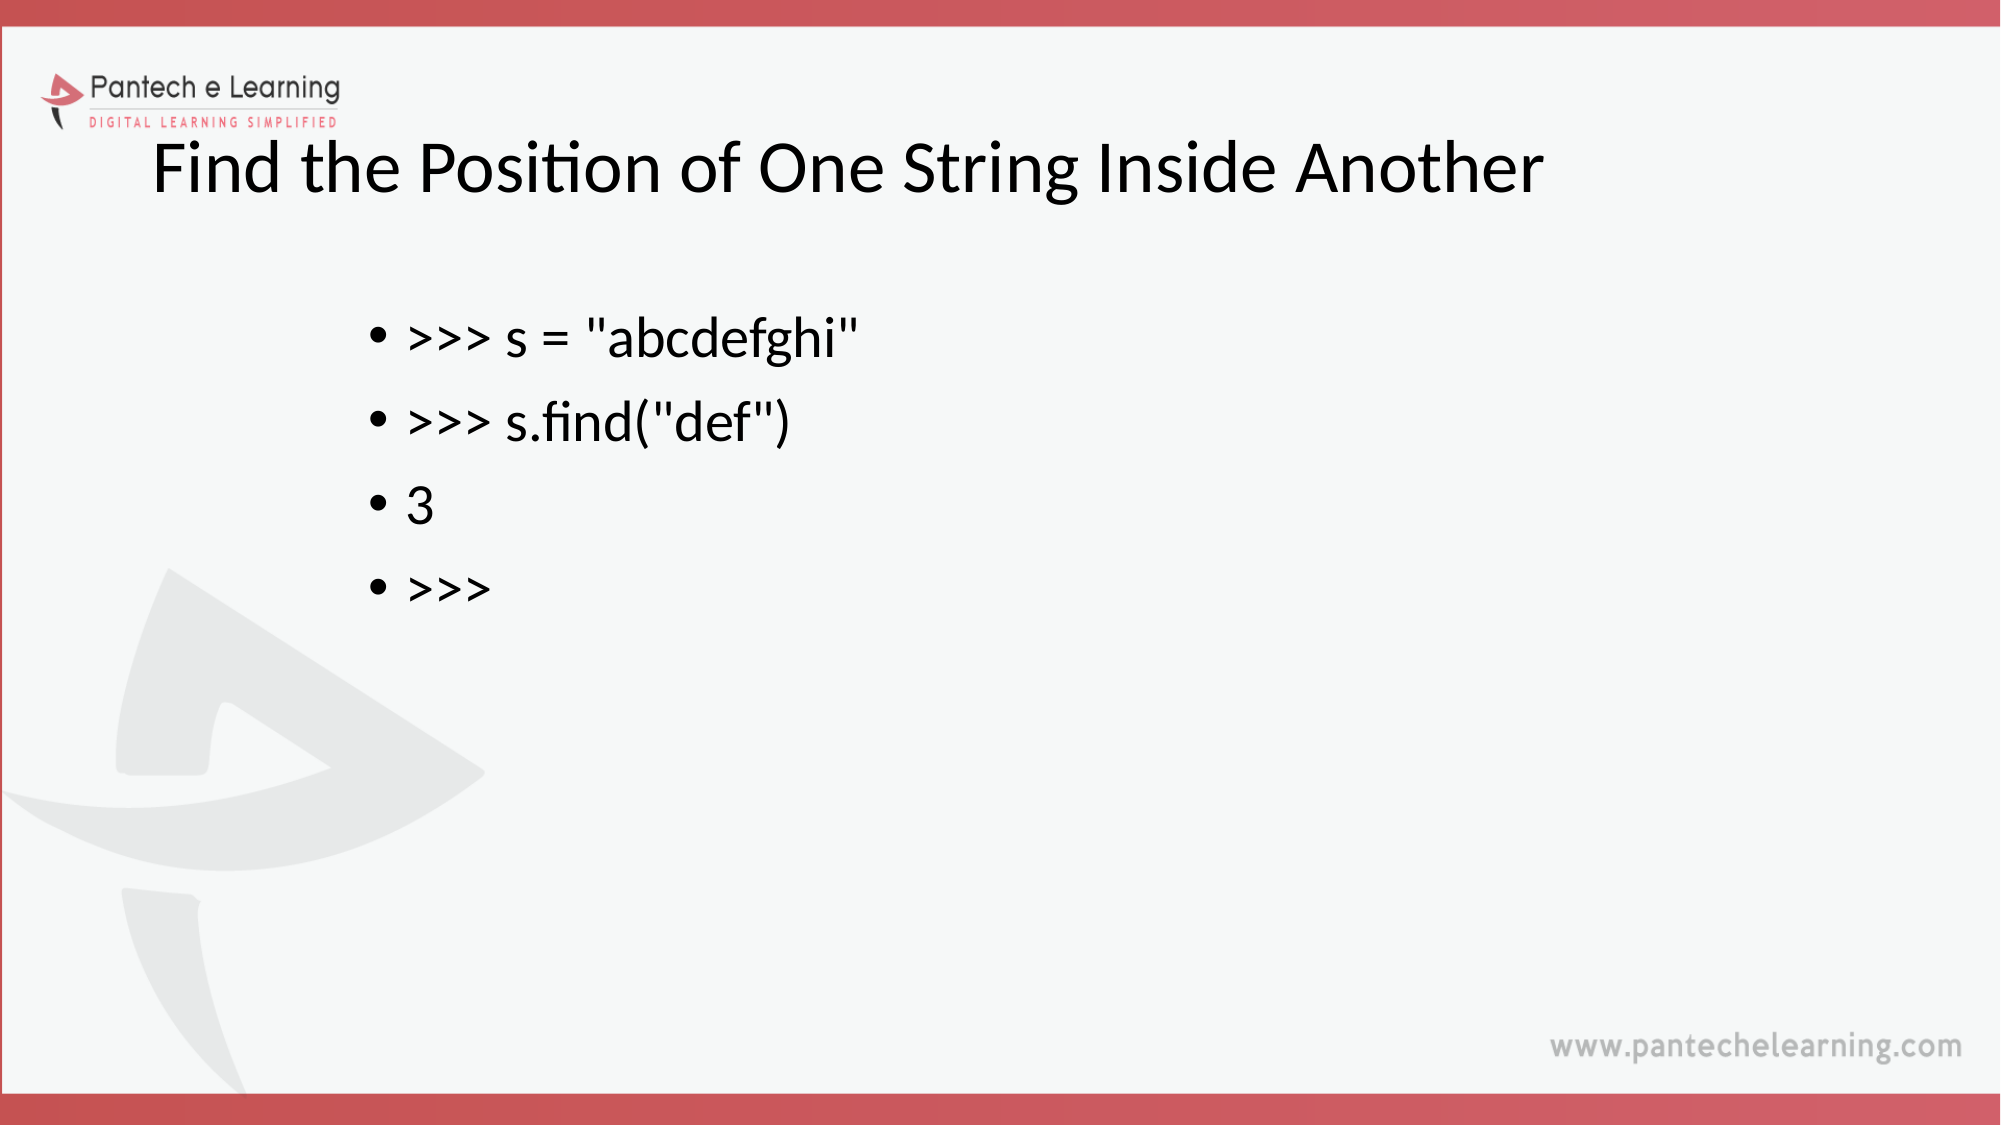

# Find the Position of One String Inside Another
>>> s = "abcdefghi"
>>> s.find("def")
3
>>>